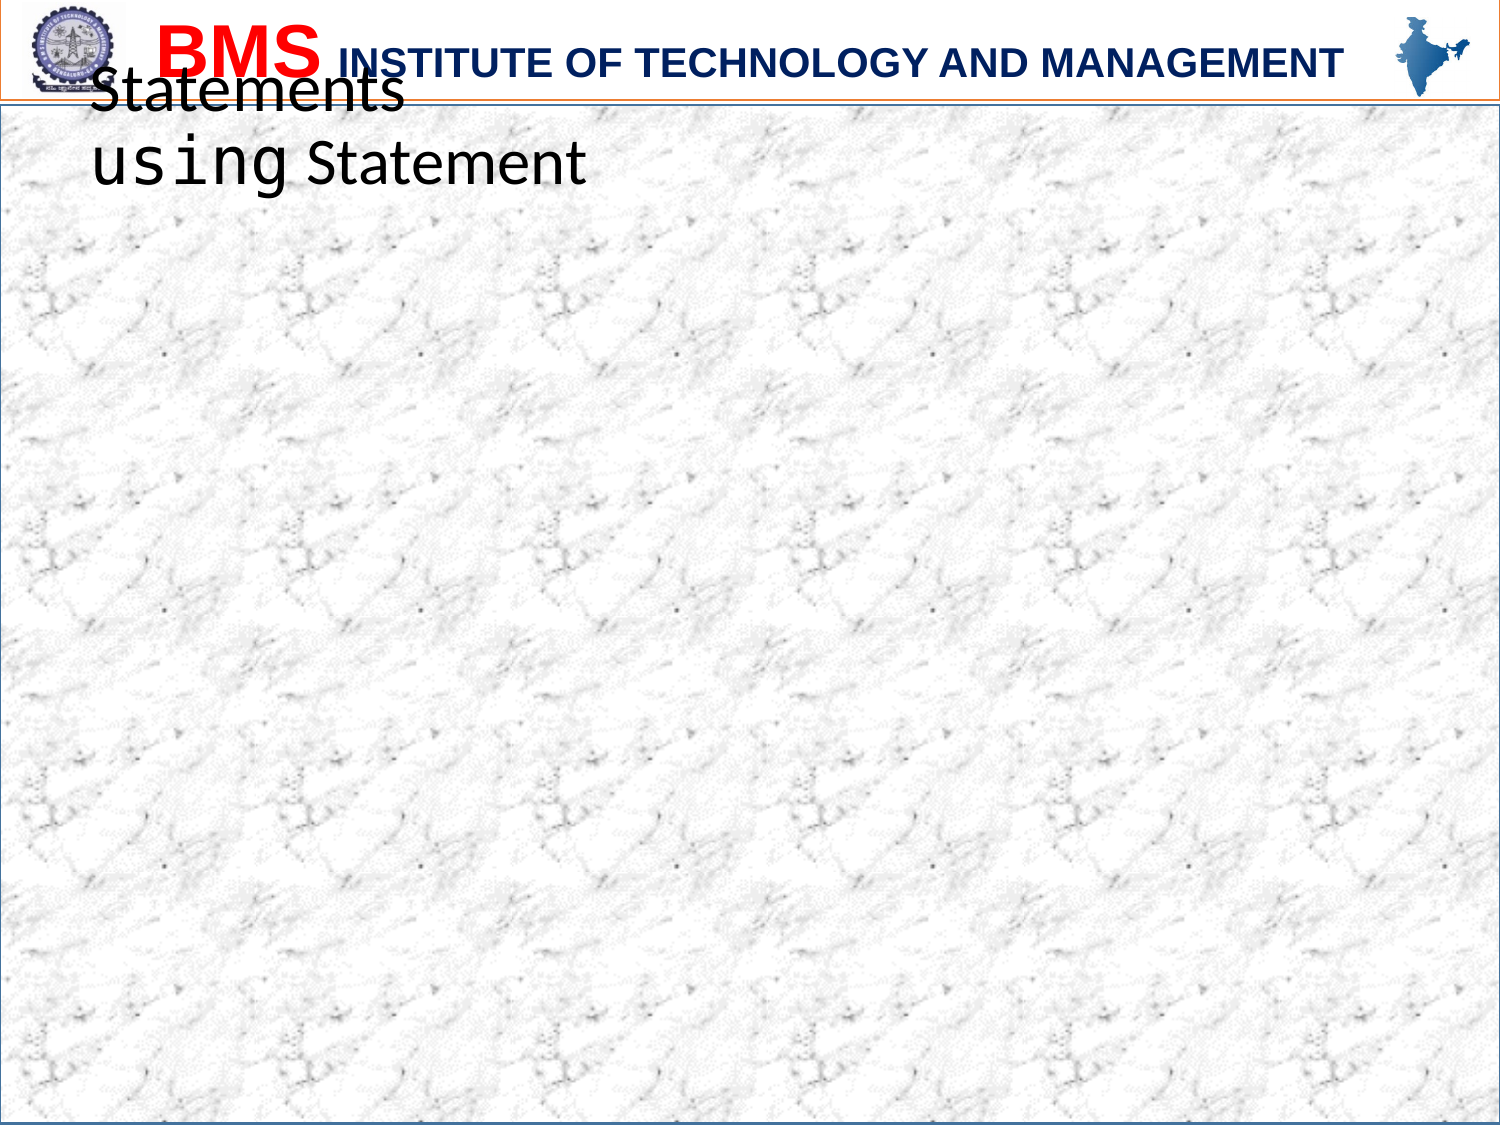

# Statements using Statement
Objects that need to be cleaned up after use should implement the System.IDisposable interface
One method: Dispose()
The using statement allows you to create an instance, use it, and then ensure that Dispose is called when done
Dispose is guaranteed to be called, as if it were in a finally block